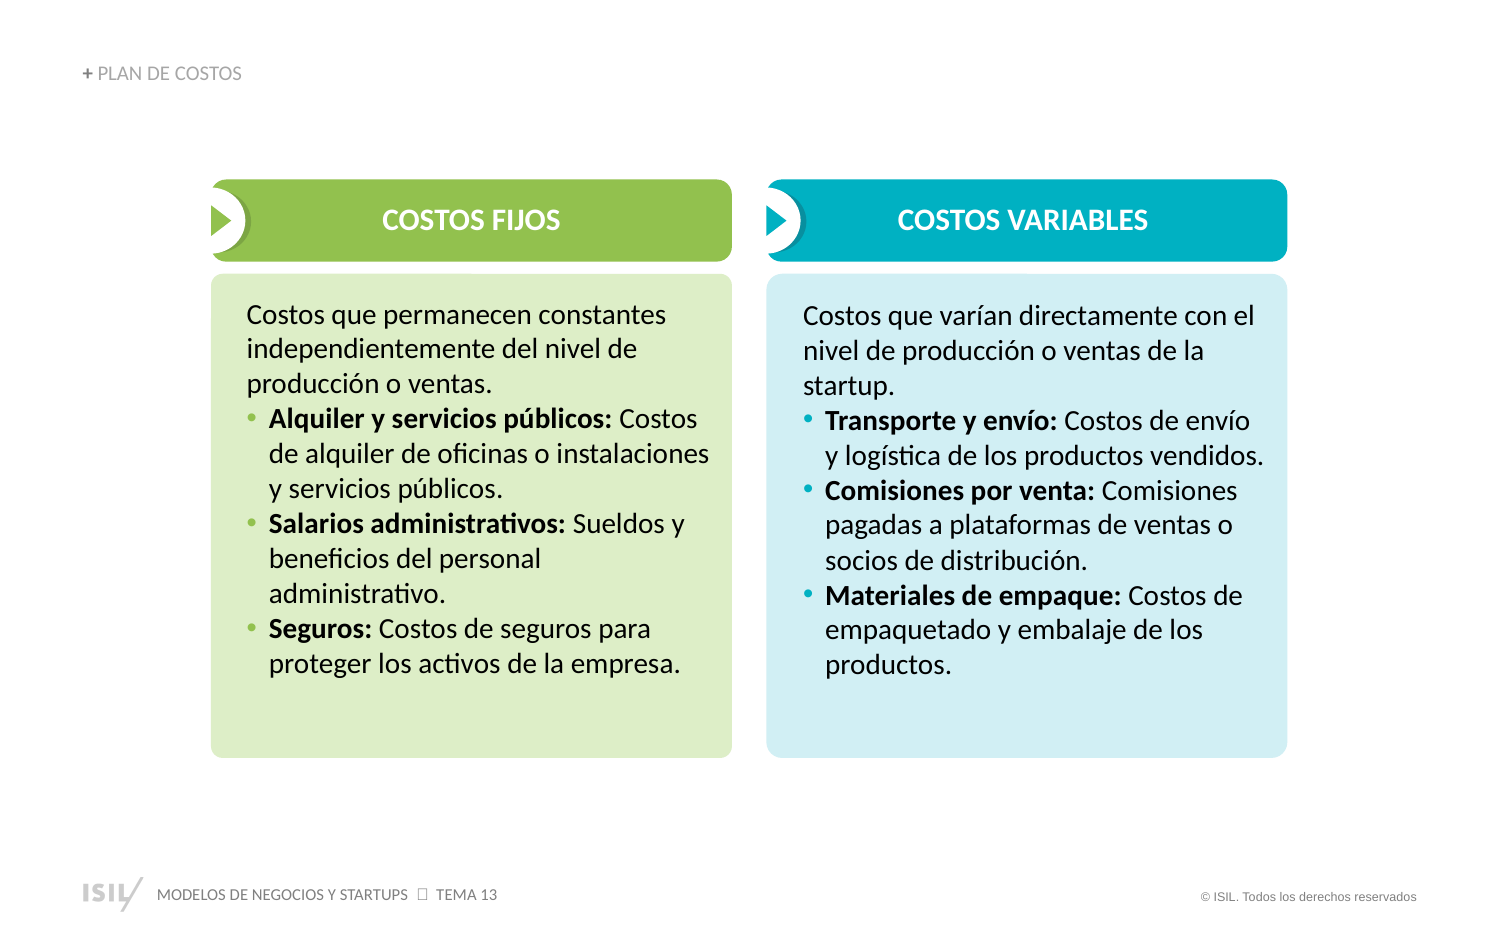

+ PLAN DE COSTOS
COSTOS FIJOS
COSTOS VARIABLES

Costos que varían directamente con el nivel de producción o ventas de la startup.
Transporte y envío: Costos de envío y logística de los productos vendidos.
Comisiones por venta: Comisiones pagadas a plataformas de ventas o socios de distribución.
Materiales de empaque: Costos de empaquetado y embalaje de los productos.
Costos que permanecen constantes independientemente del nivel de producción o ventas.
Alquiler y servicios públicos: Costos de alquiler de oficinas o instalaciones y servicios públicos.
Salarios administrativos: Sueldos y beneficios del personal administrativo.
Seguros: Costos de seguros para proteger los activos de la empresa.